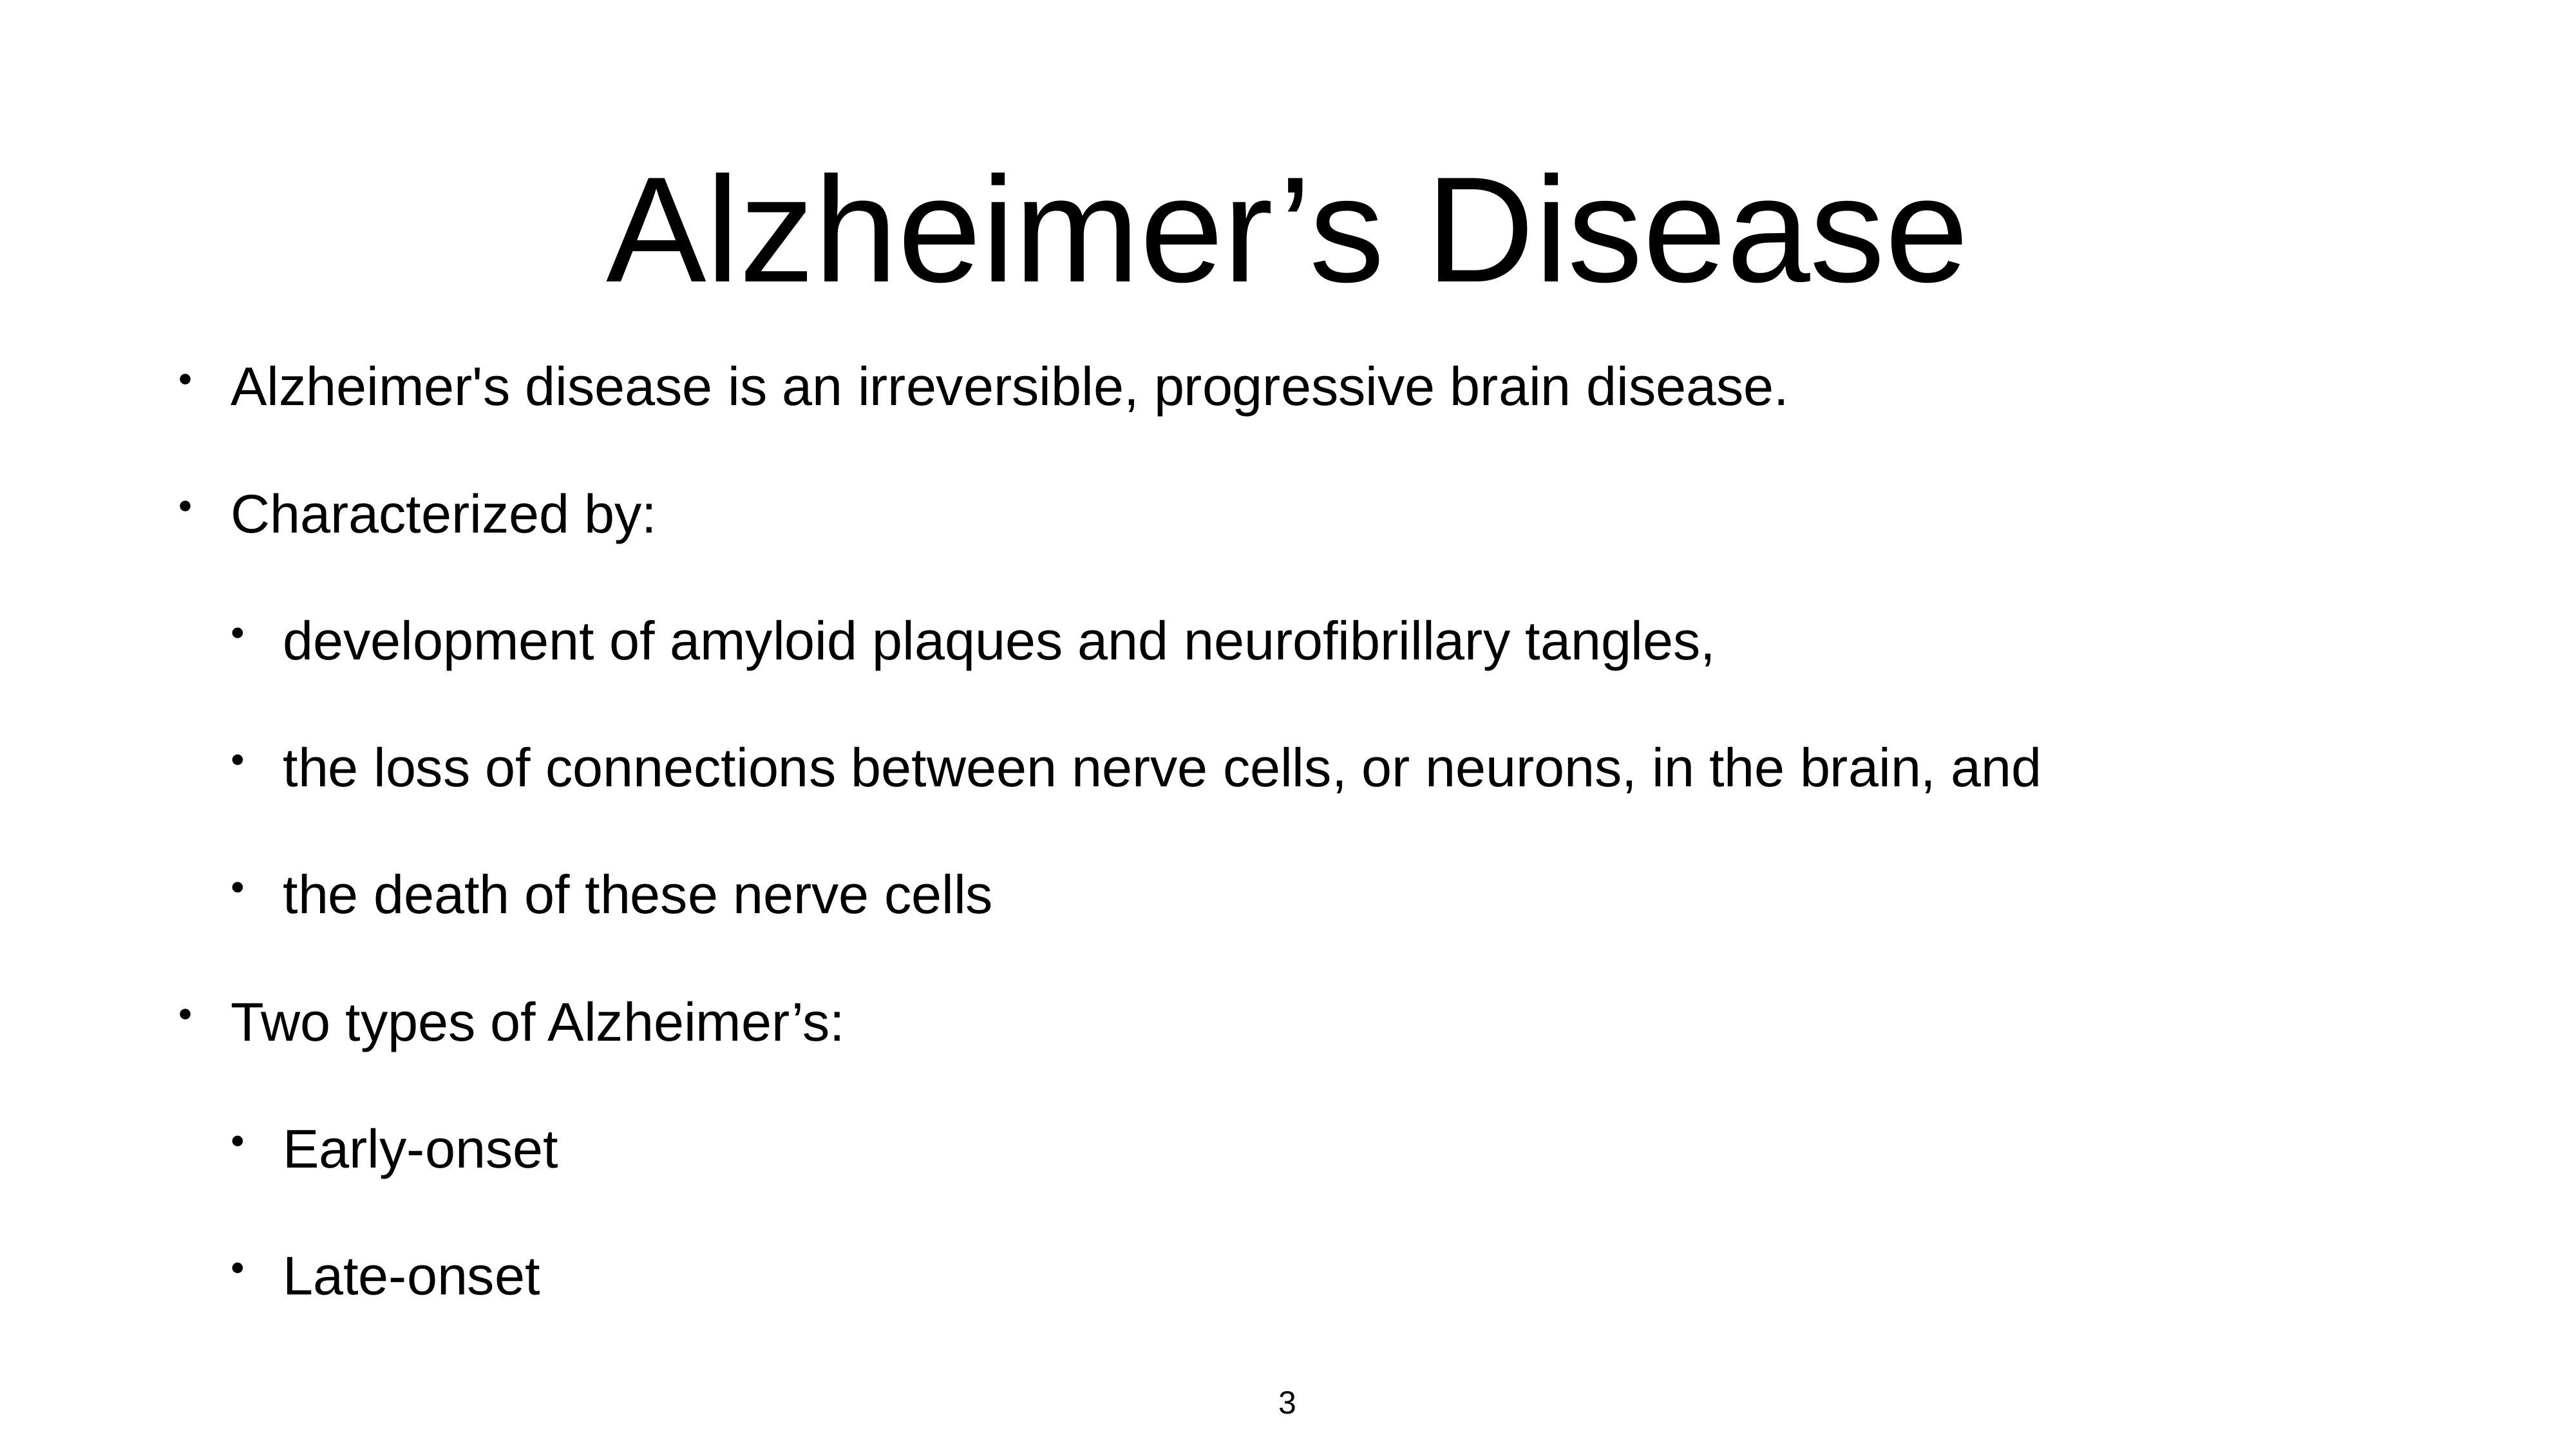

# Alzheimer’s Disease
Alzheimer's disease is an irreversible, progressive brain disease.
Characterized by:
development of amyloid plaques and neurofibrillary tangles,
the loss of connections between nerve cells, or neurons, in the brain, and
the death of these nerve cells
Two types of Alzheimer’s:
Early-onset
Late-onset
3